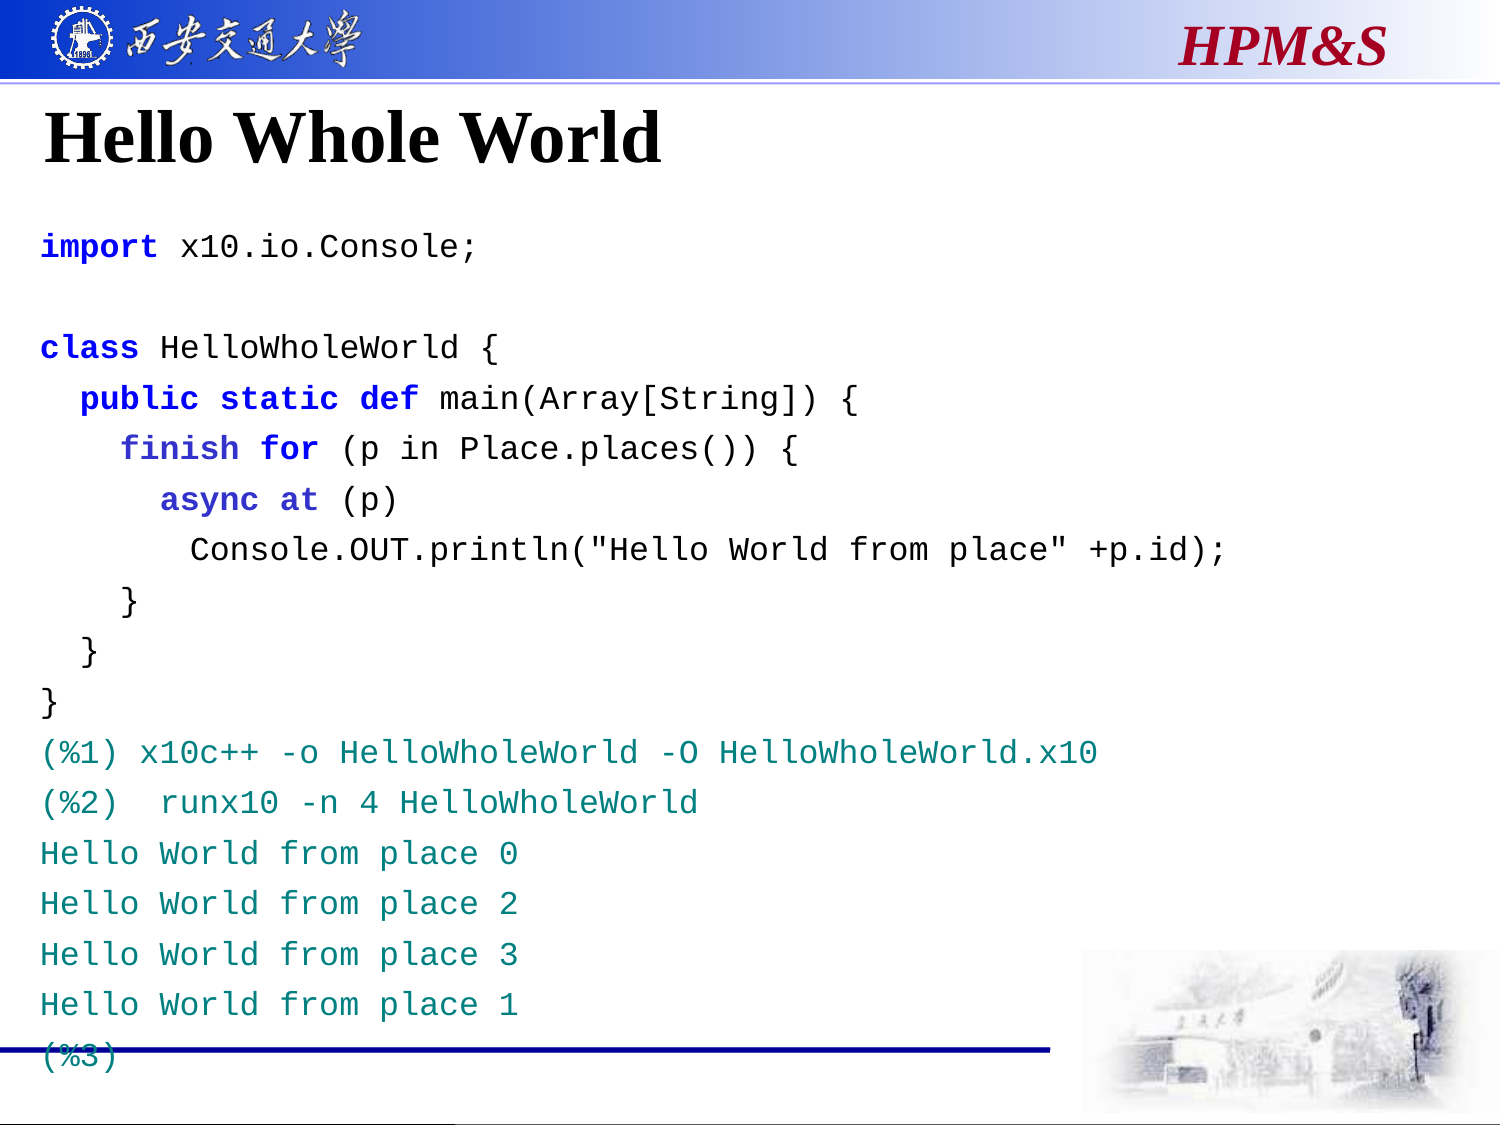

# Hello Whole World

import x10.io.Console;

class HelloWholeWorld {
  public static def main(Array[String]) {
    finish for (p in Place.places()) {
      async at (p)
				Console.OUT.println("Hello World from place" +p.id);
    }
  }
}
(%1) x10c++ -o HelloWholeWorld -O HelloWholeWorld.x10
(%2)  runx10 -n 4 HelloWholeWorld
Hello World from place 0
Hello World from place 2
Hello World from place 3
Hello World from place 1
(%3)